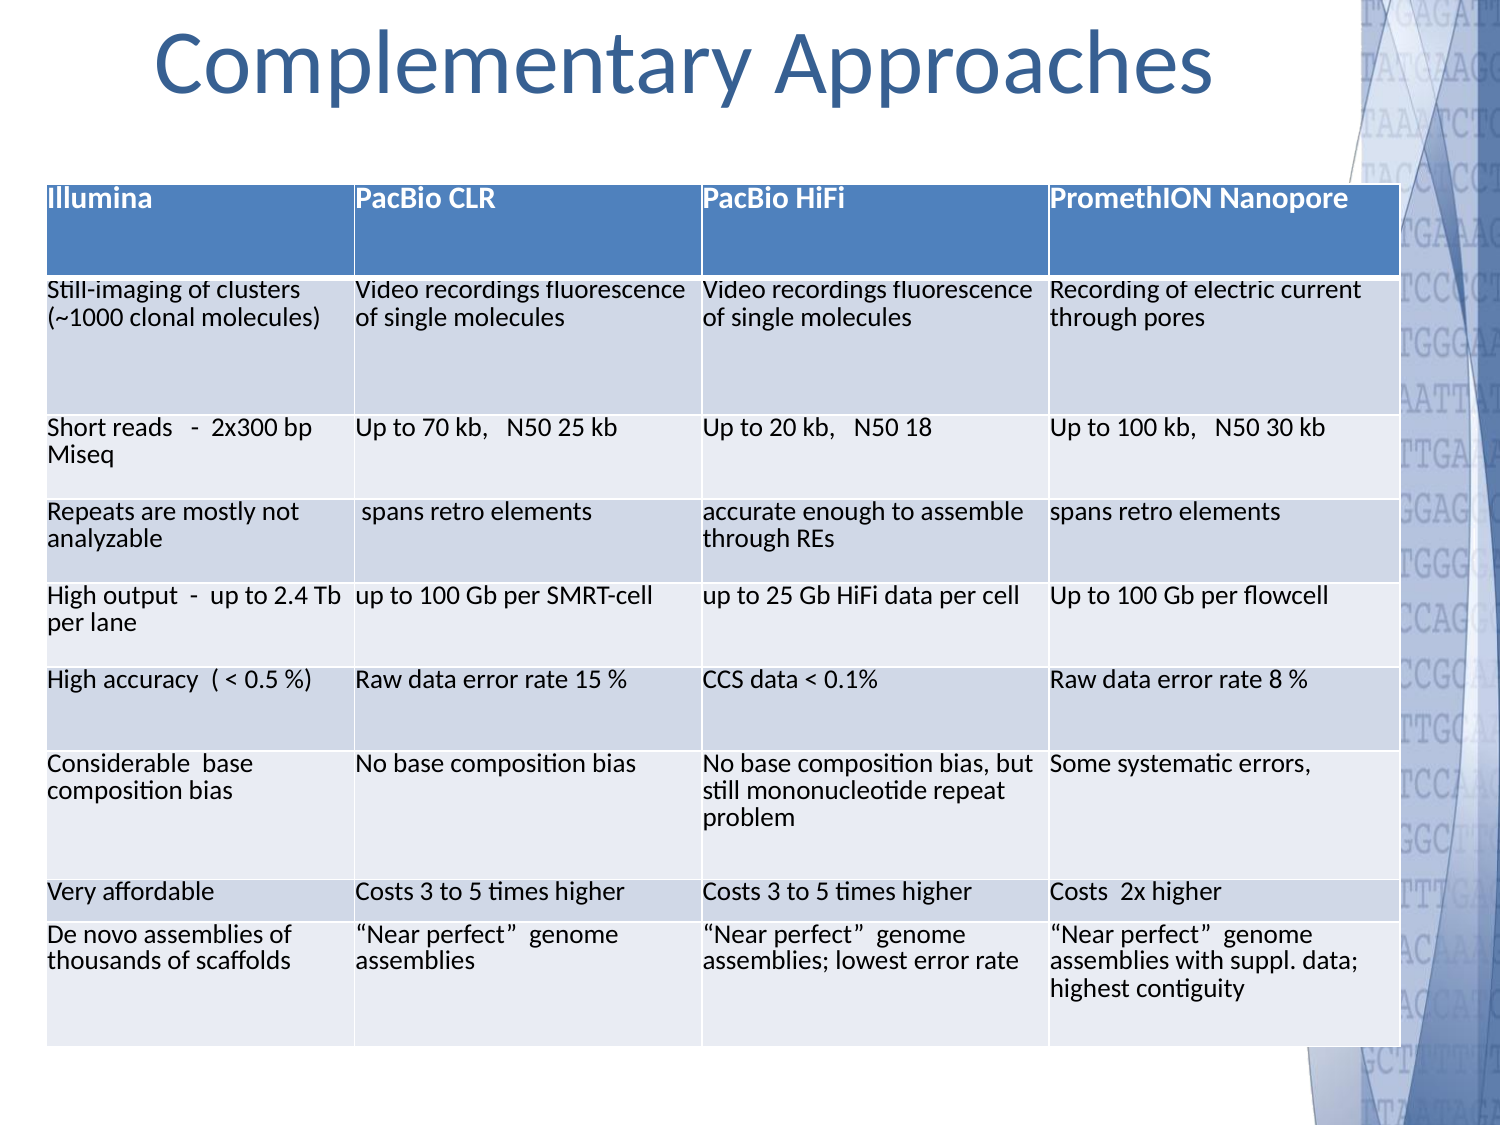

# Complementary Approaches
| Illumina | PacBio CLR | PacBio HiFi | PromethION Nanopore |
| --- | --- | --- | --- |
| Still-imaging of clusters (~1000 clonal molecules) | Video recordings fluorescence of single molecules | Video recordings fluorescence of single molecules | Recording of electric current through pores |
| Short reads - 2x300 bp Miseq | Up to 70 kb, N50 25 kb | Up to 20 kb, N50 18 | Up to 100 kb, N50 30 kb |
| Repeats are mostly not analyzable | spans retro elements | accurate enough to assemble through REs | spans retro elements |
| High output - up to 2.4 Tb per lane | up to 100 Gb per SMRT-cell | up to 25 Gb HiFi data per cell | Up to 100 Gb per flowcell |
| High accuracy ( < 0.5 %) | Raw data error rate 15 % | CCS data < 0.1% | Raw data error rate 8 % |
| Considerable base composition bias | No base composition bias | No base composition bias, but still mononucleotide repeat problem | Some systematic errors, |
| Very affordable | Costs 3 to 5 times higher | Costs 3 to 5 times higher | Costs 2x higher |
| De novo assemblies of thousands of scaffolds | “Near perfect” genome assemblies | “Near perfect” genome assemblies; lowest error rate | “Near perfect” genome assemblies with suppl. data; highest contiguity |